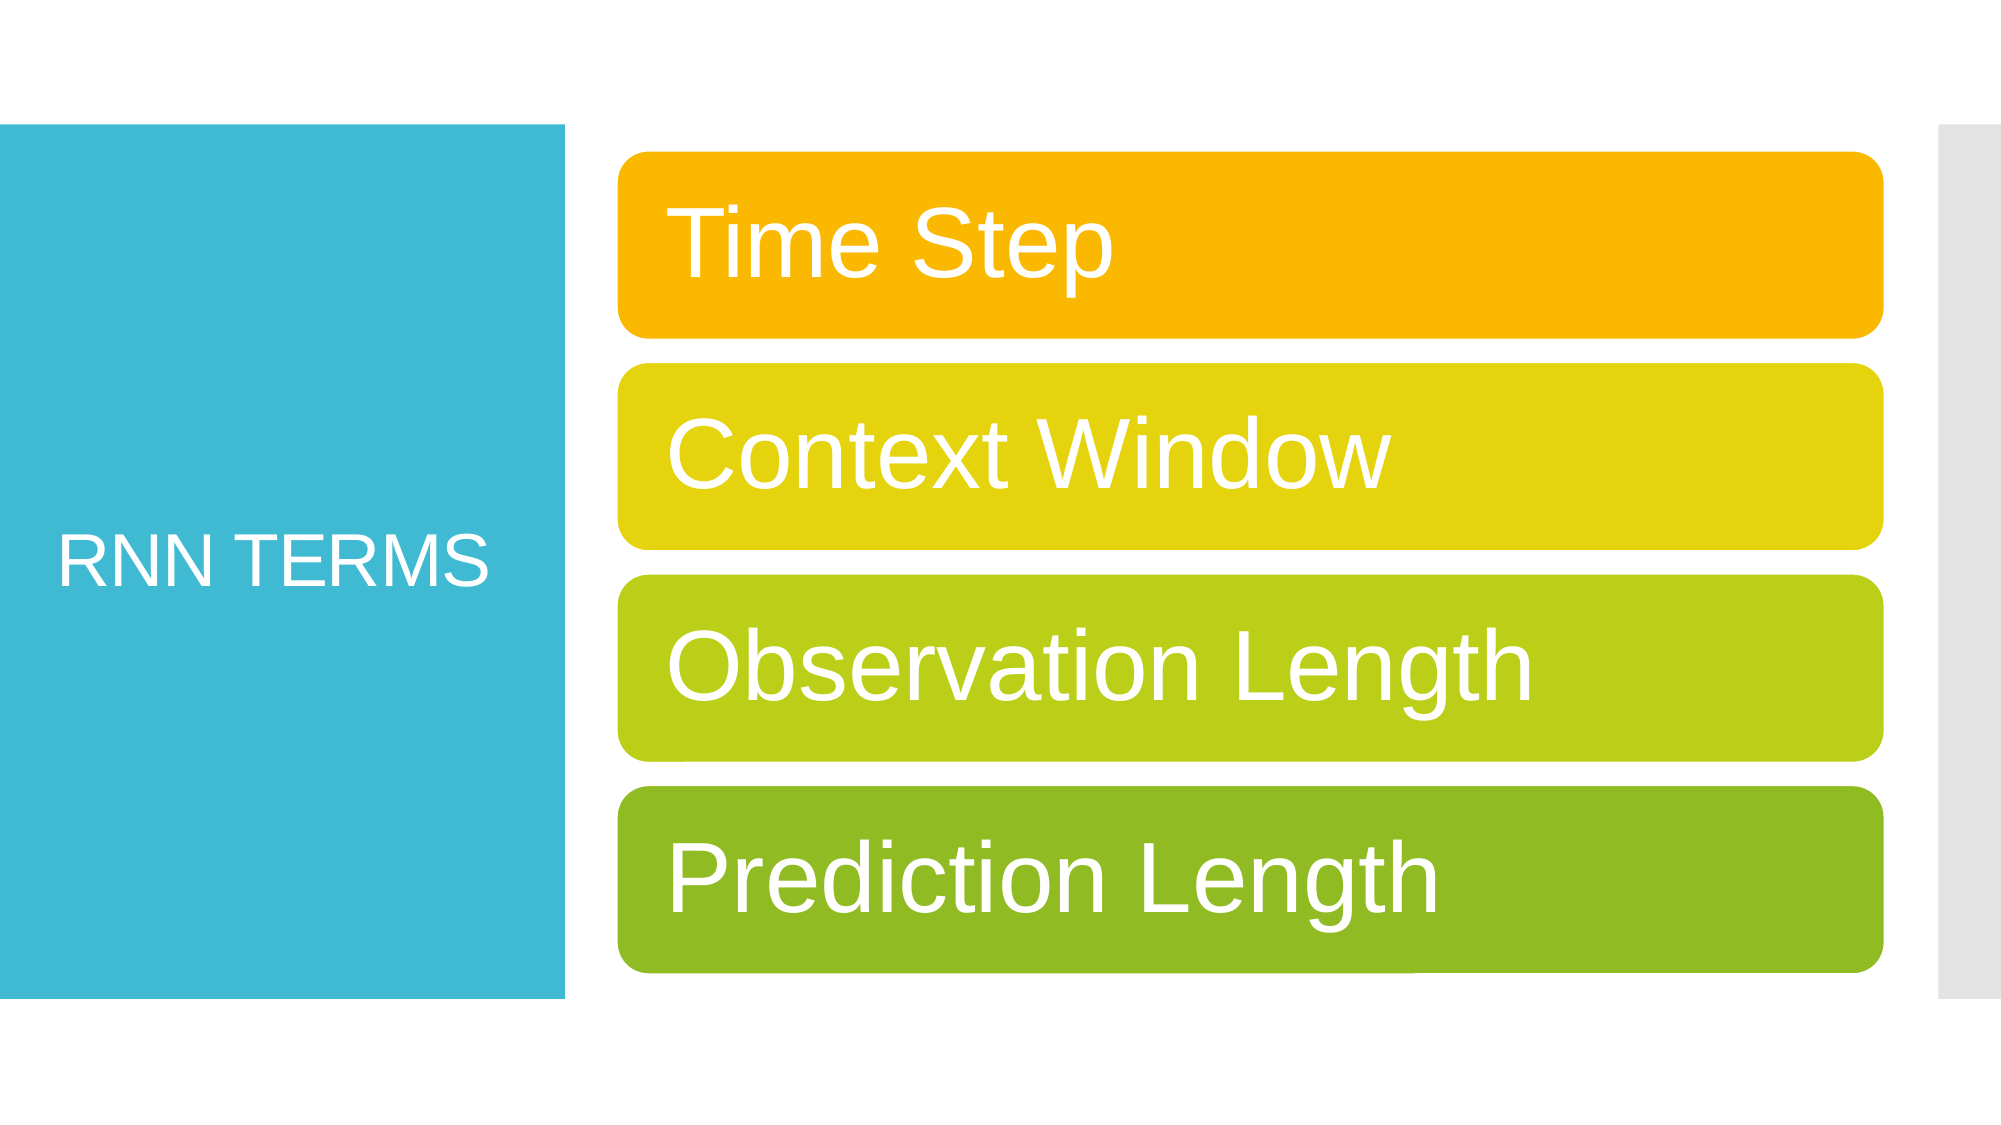

Time Step
Context Window
Observation Length
Prediction Length
# RNN TERMS